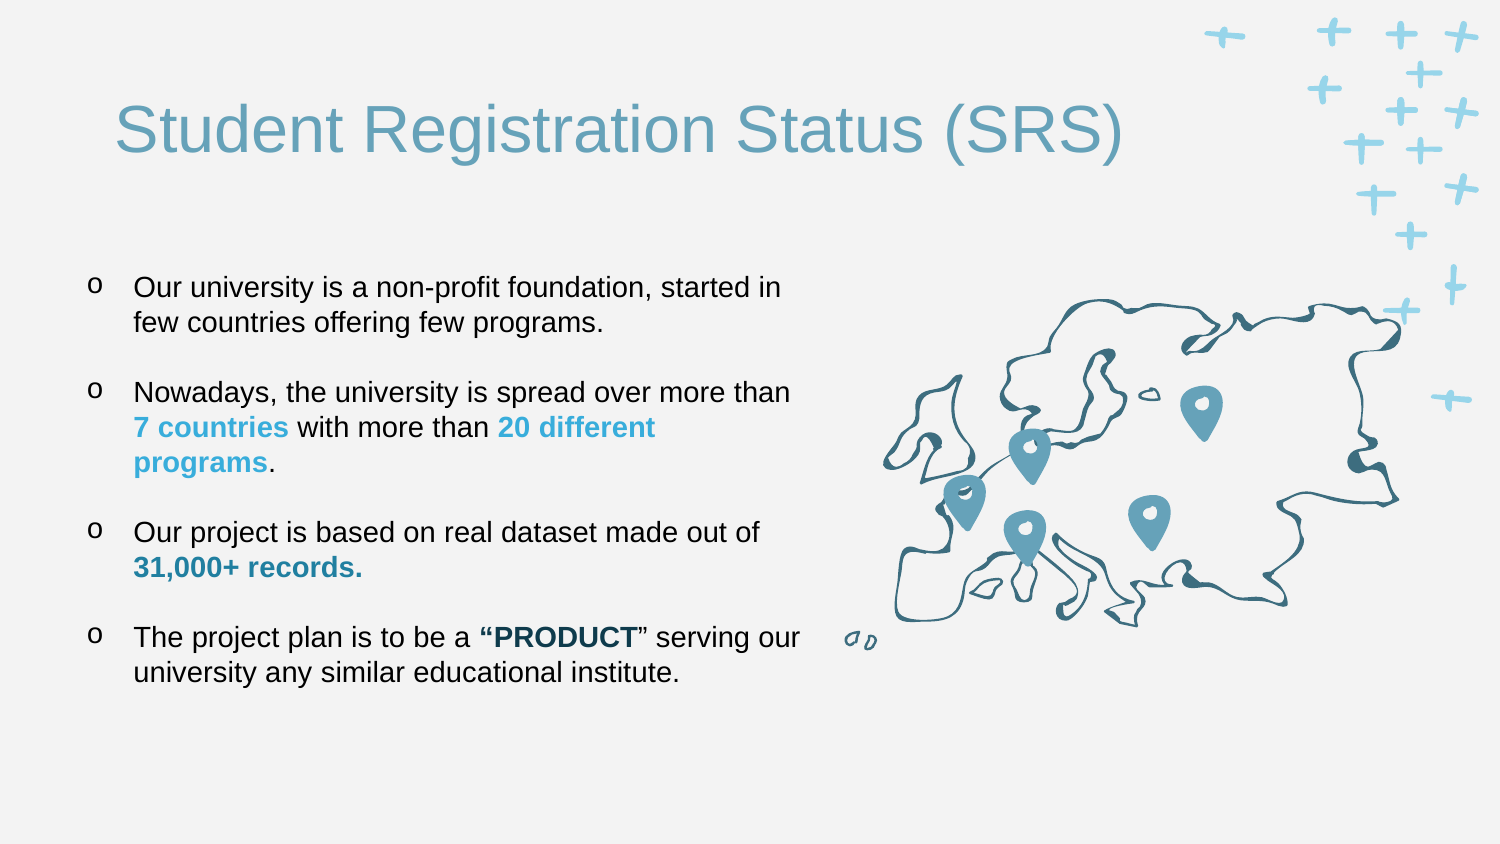

# Student Registration Status (SRS)
Our university is a non-profit foundation, started in few countries offering few programs.

Nowadays, the university is spread over more than 7 countries with more than 20 different programs.

Our project is based on real dataset made out of 31,000+ records.

The project plan is to be a “PRODUCT” serving our university any similar educational institute.